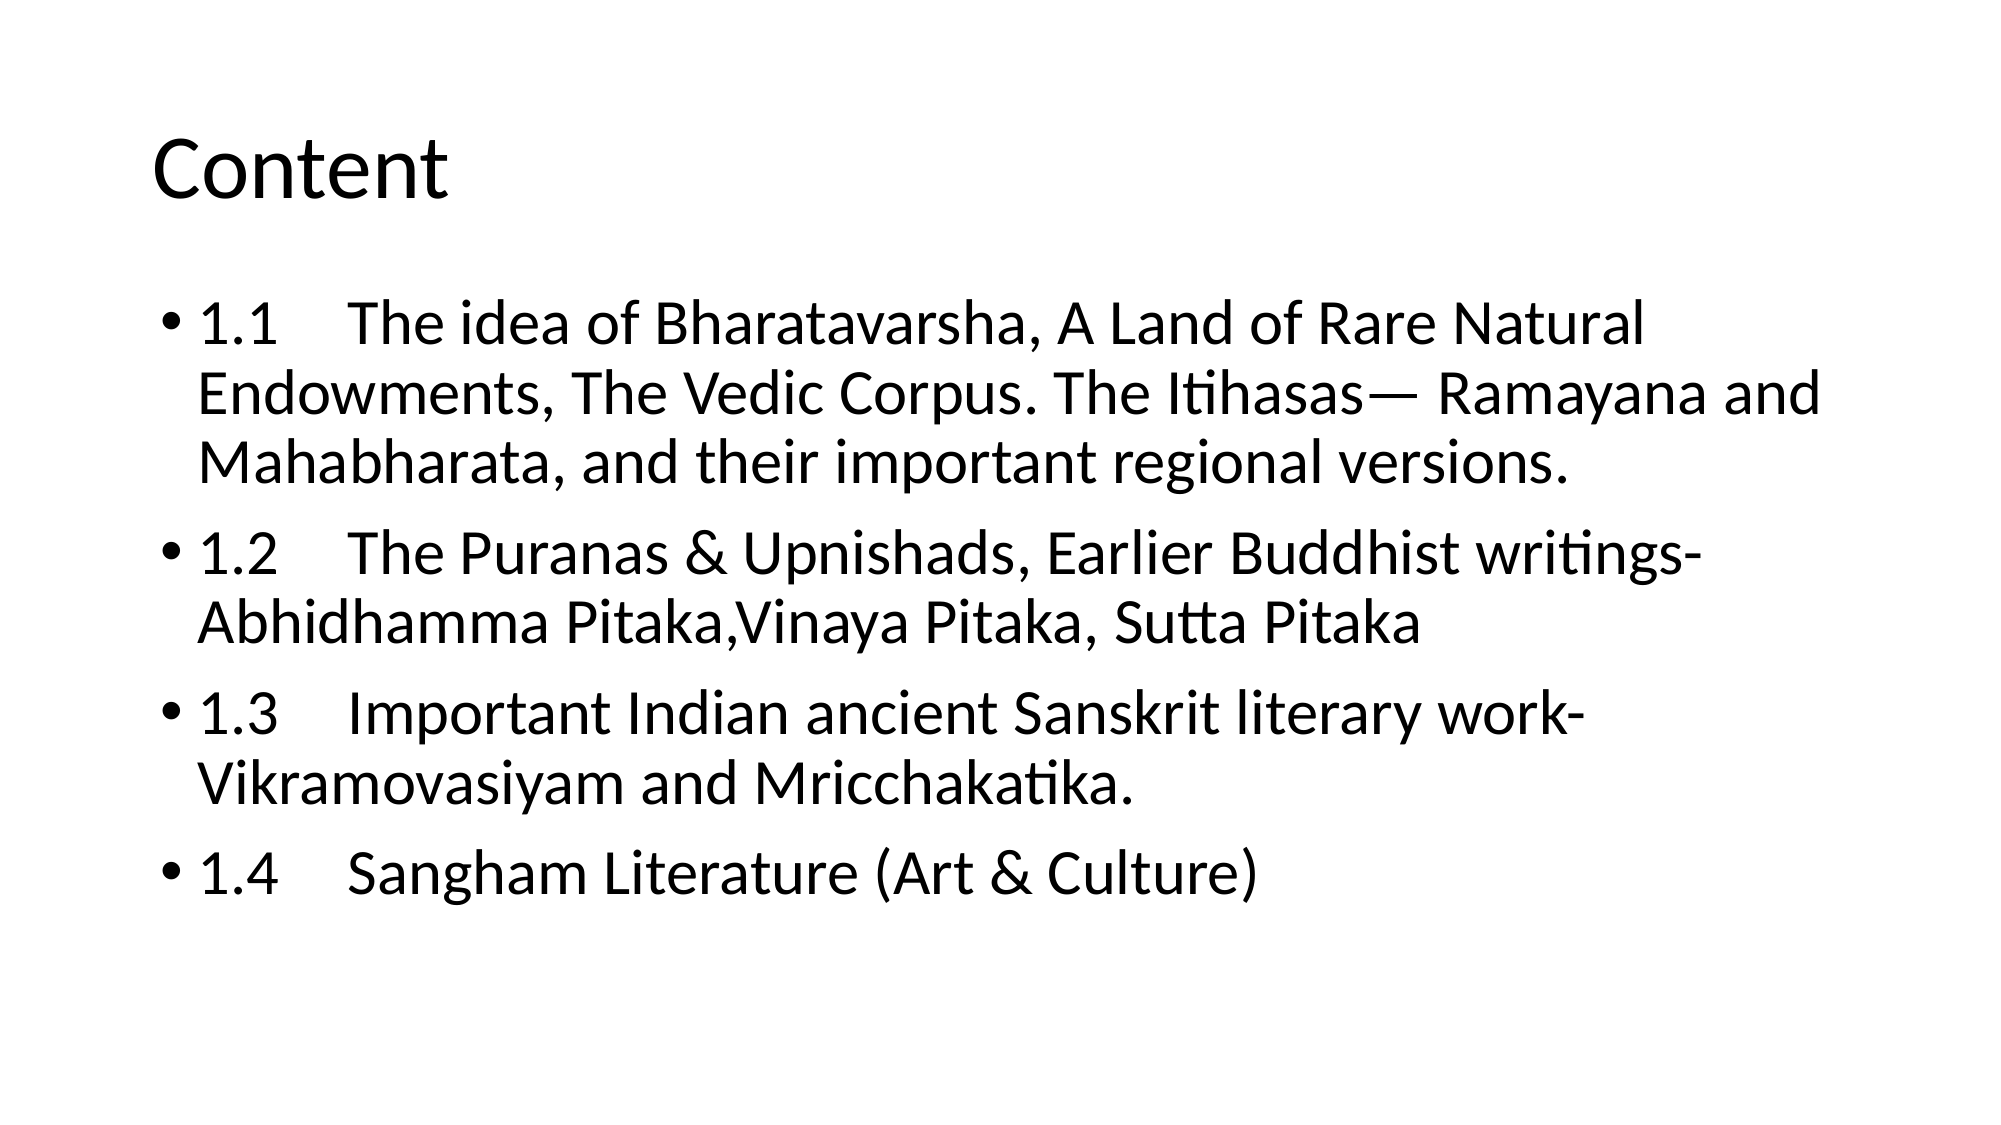

# Content
1.1	The idea of Bharatavarsha, A Land of Rare Natural Endowments, The Vedic Corpus. The Itihasas— Ramayana and Mahabharata, and their important regional versions.
1.2	The Puranas & Upnishads, Earlier Buddhist writings- Abhidhamma Pitaka,Vinaya Pitaka, Sutta Pitaka
1.3	Important Indian ancient Sanskrit literary work-Vikramovasiyam and Mricchakatika.
1.4	Sangham Literature (Art & Culture)